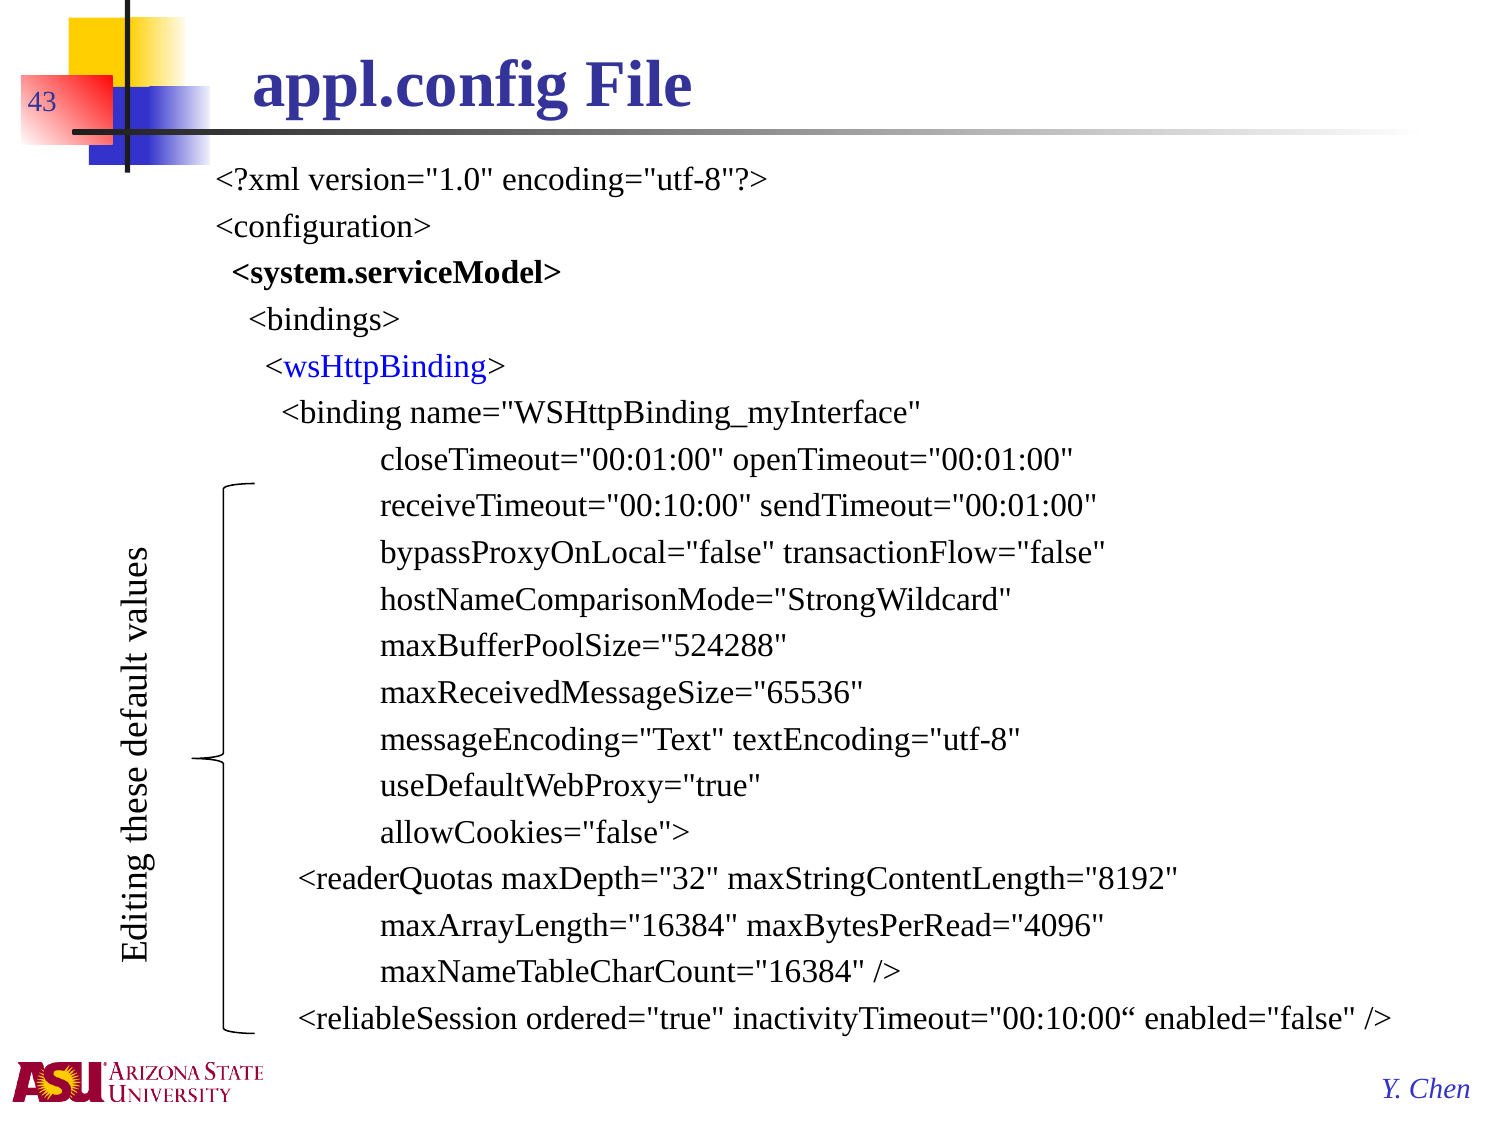

# appl.config File
43
<?xml version="1.0" encoding="utf-8"?>
<configuration>
  <system.serviceModel>
    <bindings>
      <wsHttpBinding>
        <binding name="WSHttpBinding_myInterface"
                    closeTimeout="00:01:00" openTimeout="00:01:00"
                    receiveTimeout="00:10:00" sendTimeout="00:01:00"
                    bypassProxyOnLocal="false" transactionFlow="false"
                    hostNameComparisonMode="StrongWildcard"
                    maxBufferPoolSize="524288"
                    maxReceivedMessageSize="65536"
                    messageEncoding="Text" textEncoding="utf-8"
                    useDefaultWebProxy="true"
                    allowCookies="false">
          <readerQuotas maxDepth="32" maxStringContentLength="8192"
                    maxArrayLength="16384" maxBytesPerRead="4096"
                    maxNameTableCharCount="16384" />
          <reliableSession ordered="true" inactivityTimeout="00:10:00“ enabled="false" />

Editing these default values